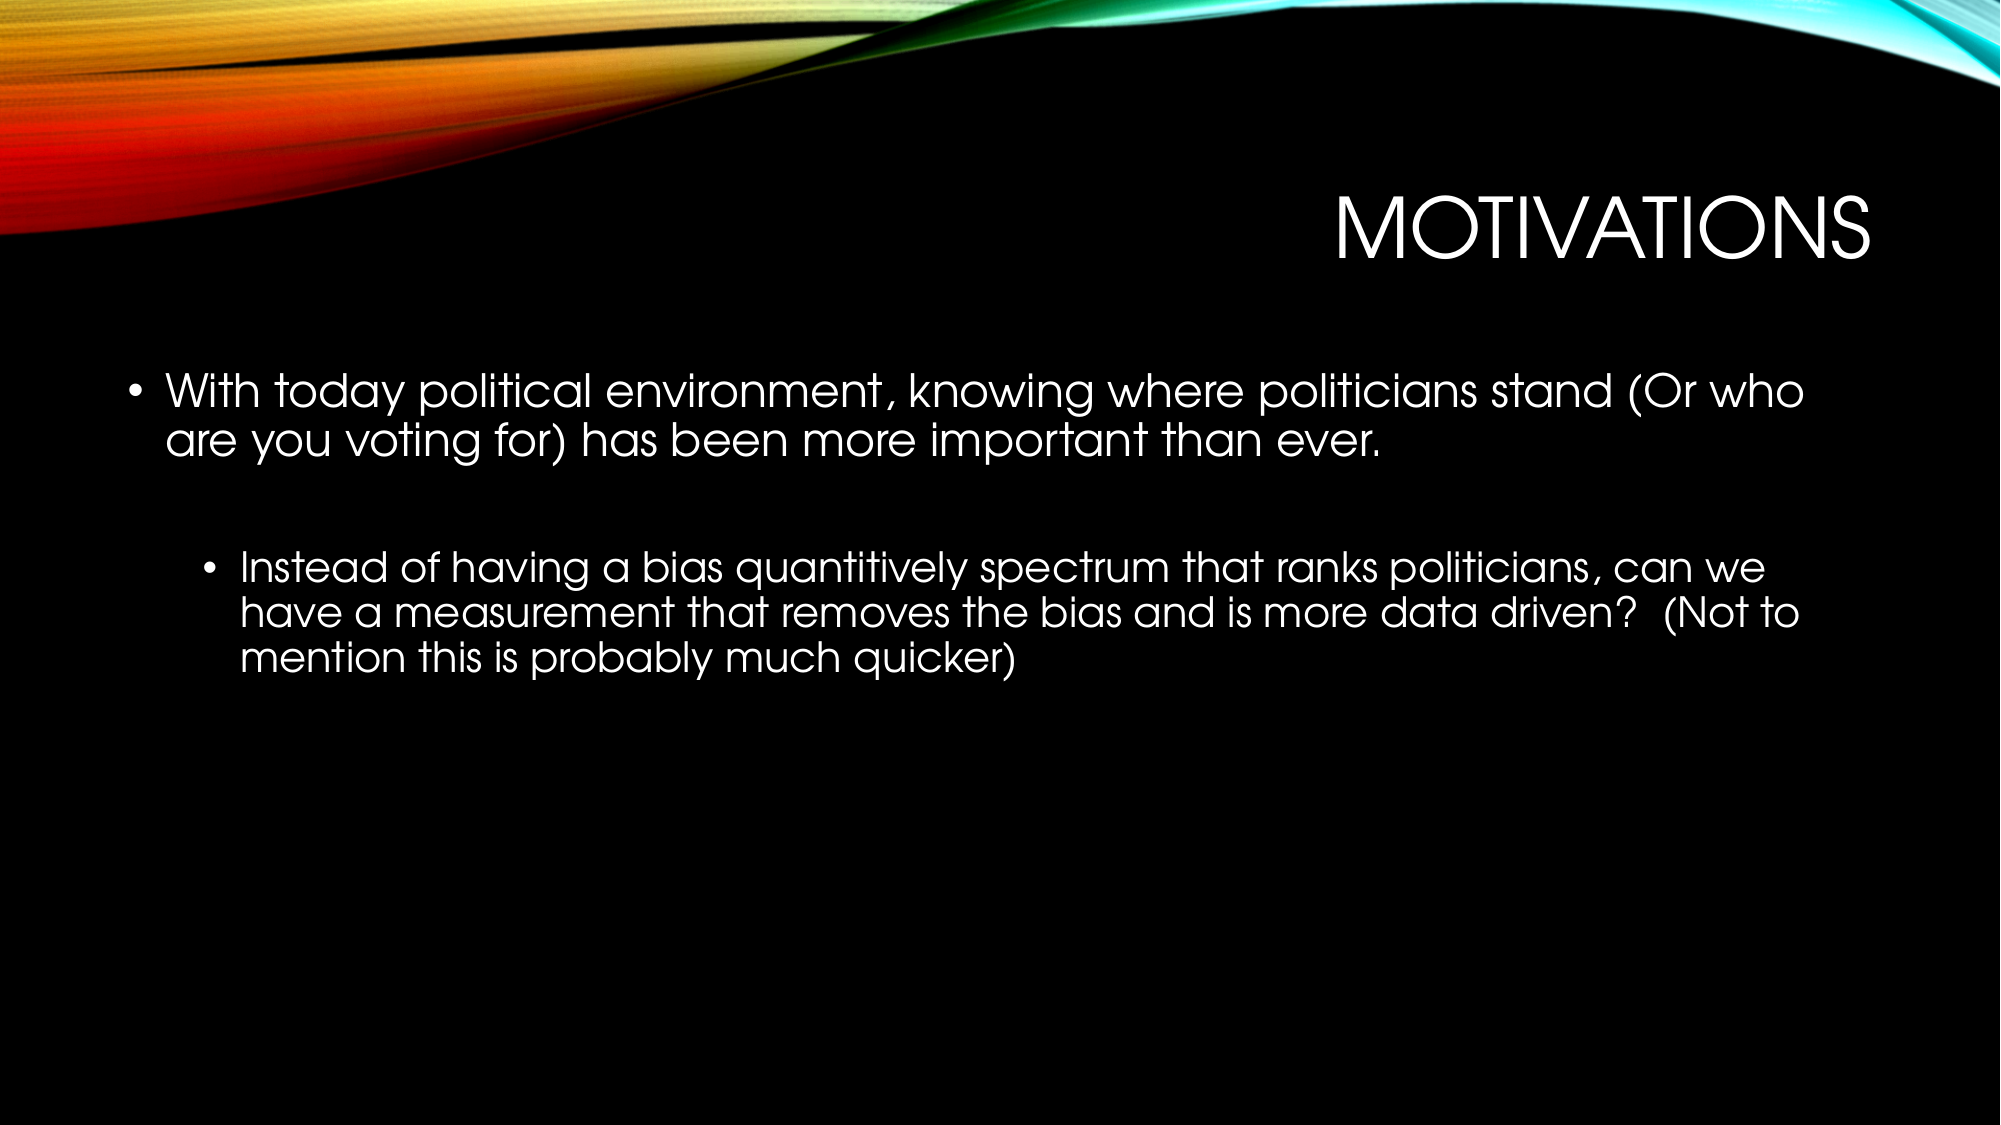

# Motivations
With today political environment, knowing where politicians stand (Or who are you voting for) has been more important than ever.

Instead of having a bias quantitively spectrum that ranks politicians, can we have a measurement that removes the bias and is more data driven?  (Not to mention this is probably much quicker)